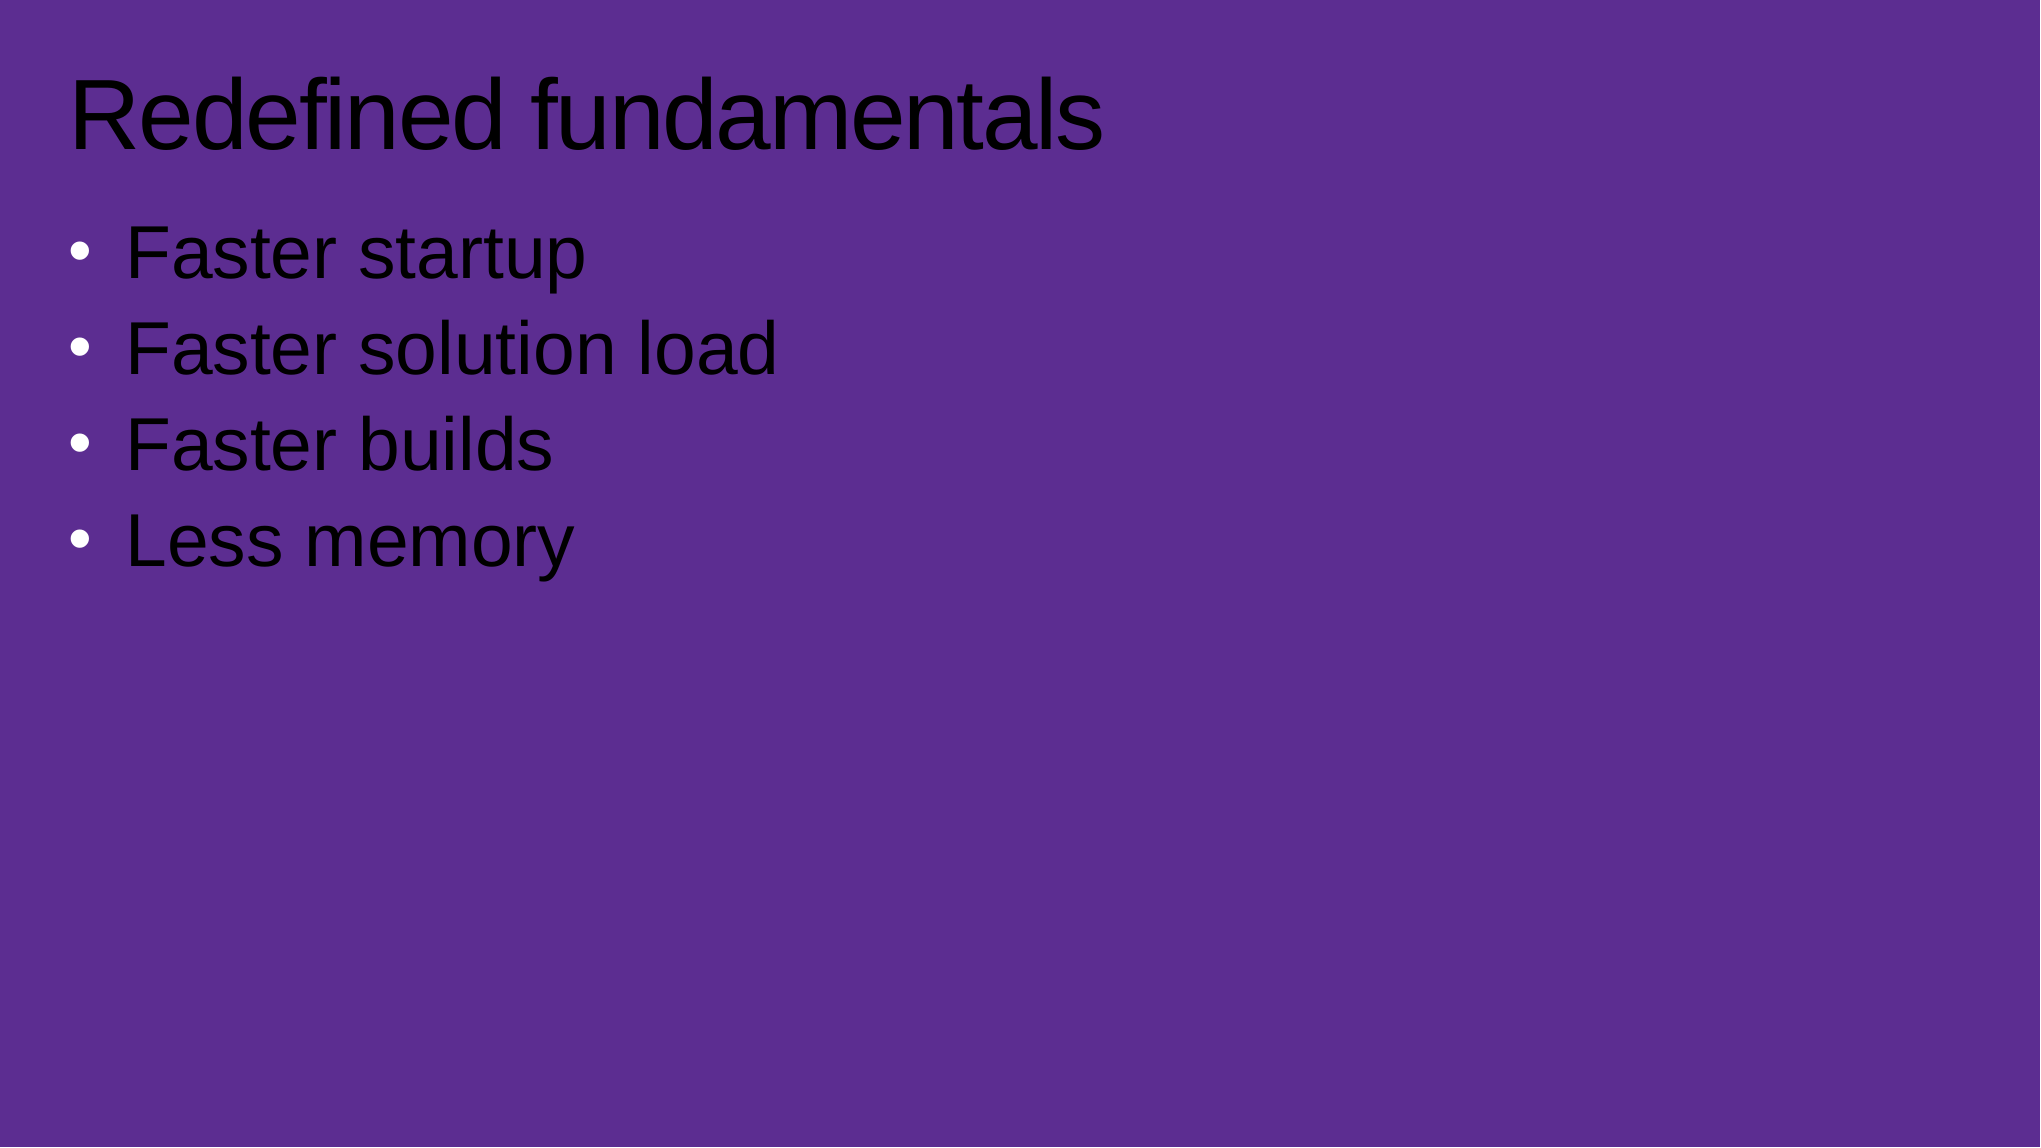

# Redefined fundamentals
Faster startup
Faster solution load
Faster builds
Less memory